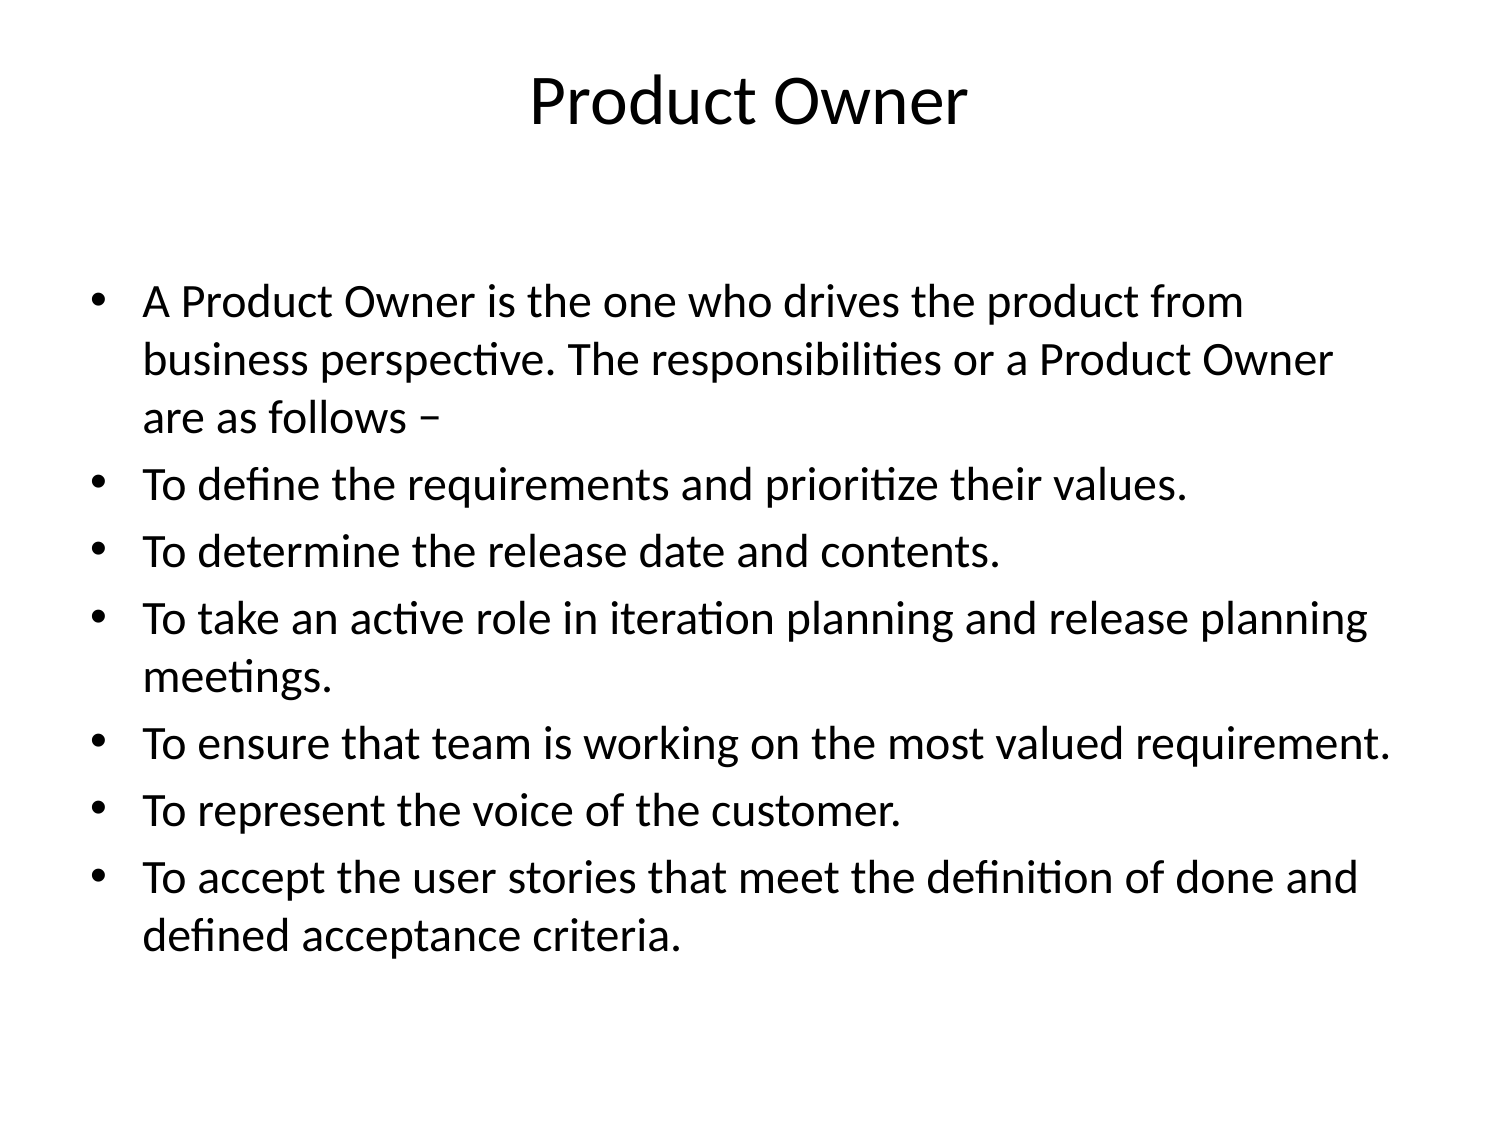

# Product Owner
A Product Owner is the one who drives the product from business perspective. The responsibilities or a Product Owner are as follows −
To define the requirements and prioritize their values.
To determine the release date and contents.
To take an active role in iteration planning and release planning meetings.
To ensure that team is working on the most valued requirement.
To represent the voice of the customer.
To accept the user stories that meet the definition of done and defined acceptance criteria.